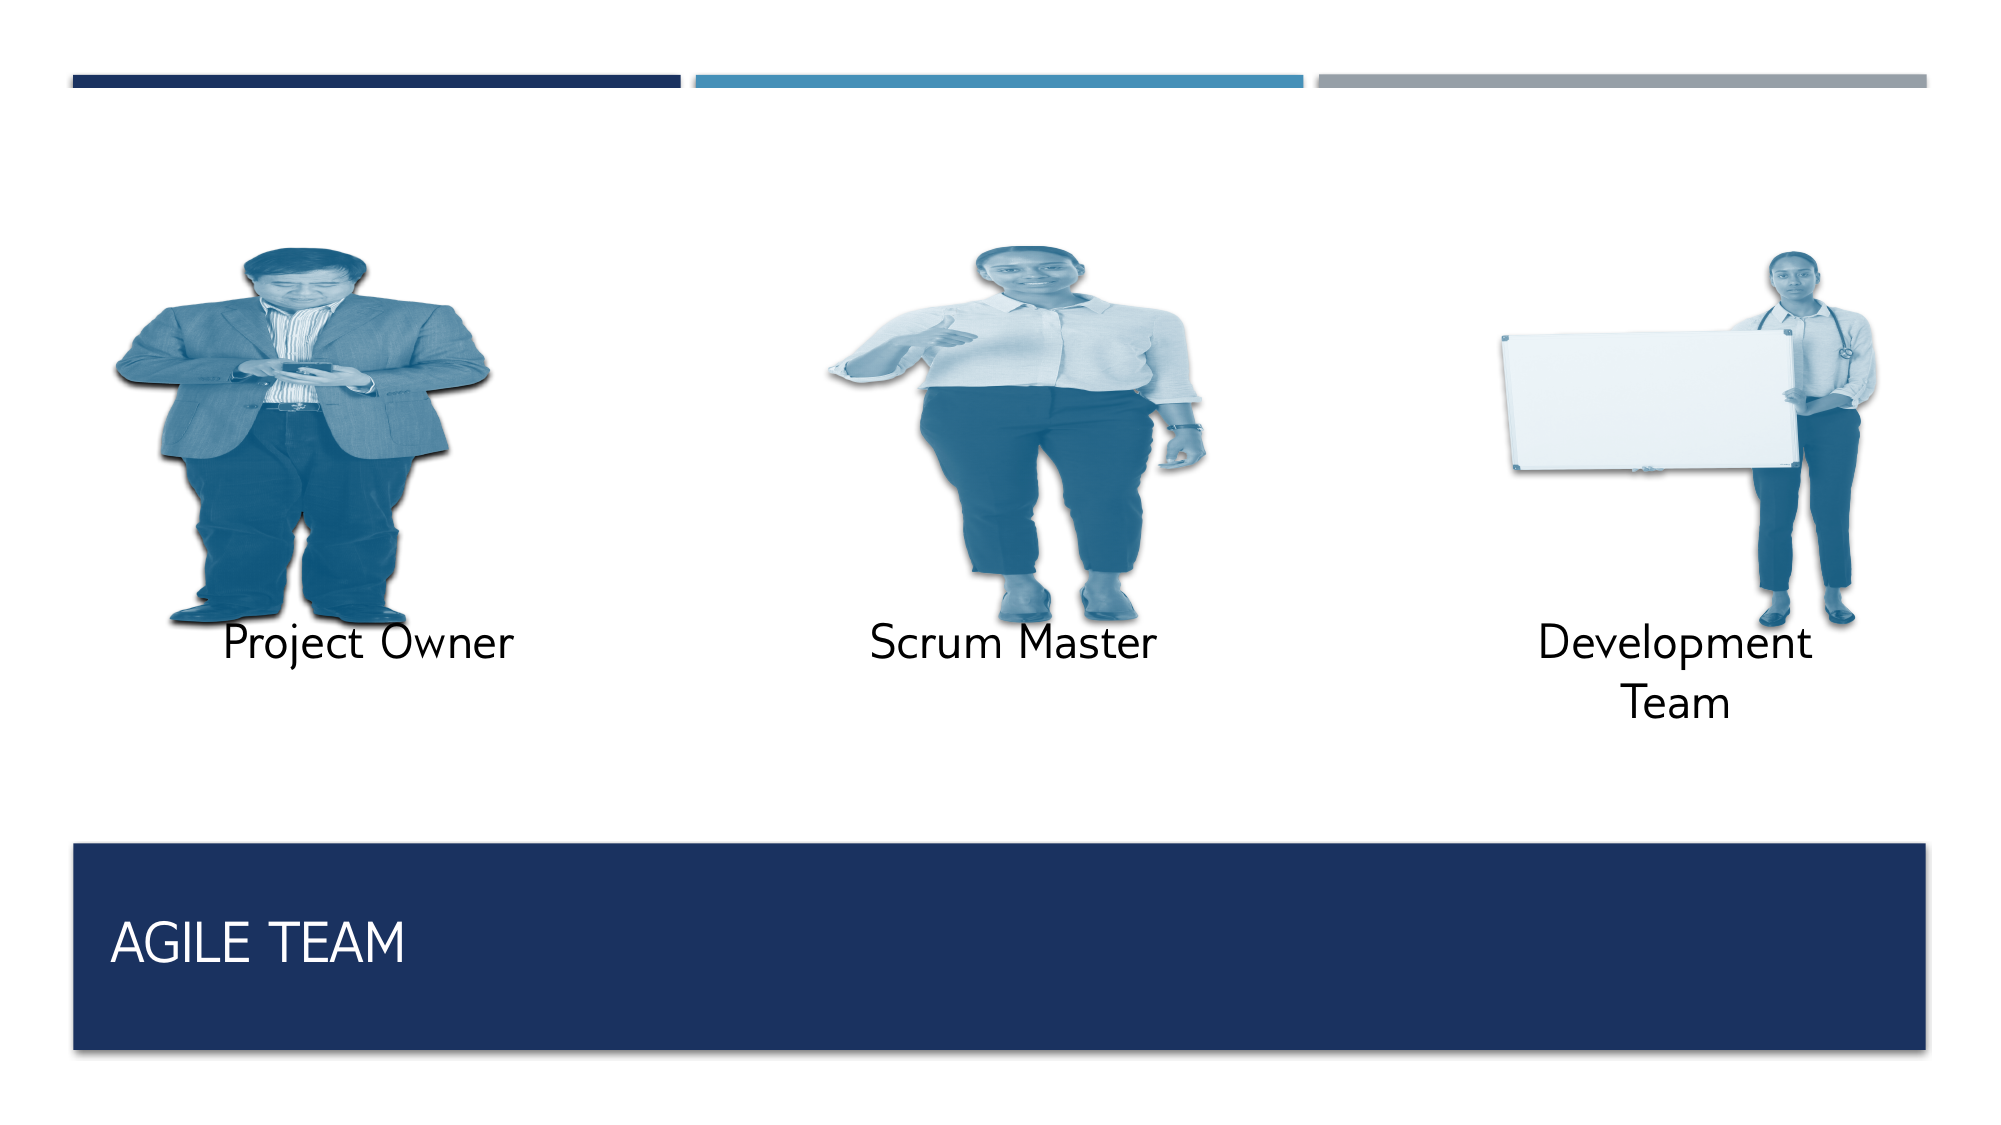

Project Owner
Scrum Master
Development Team

# Agile Team